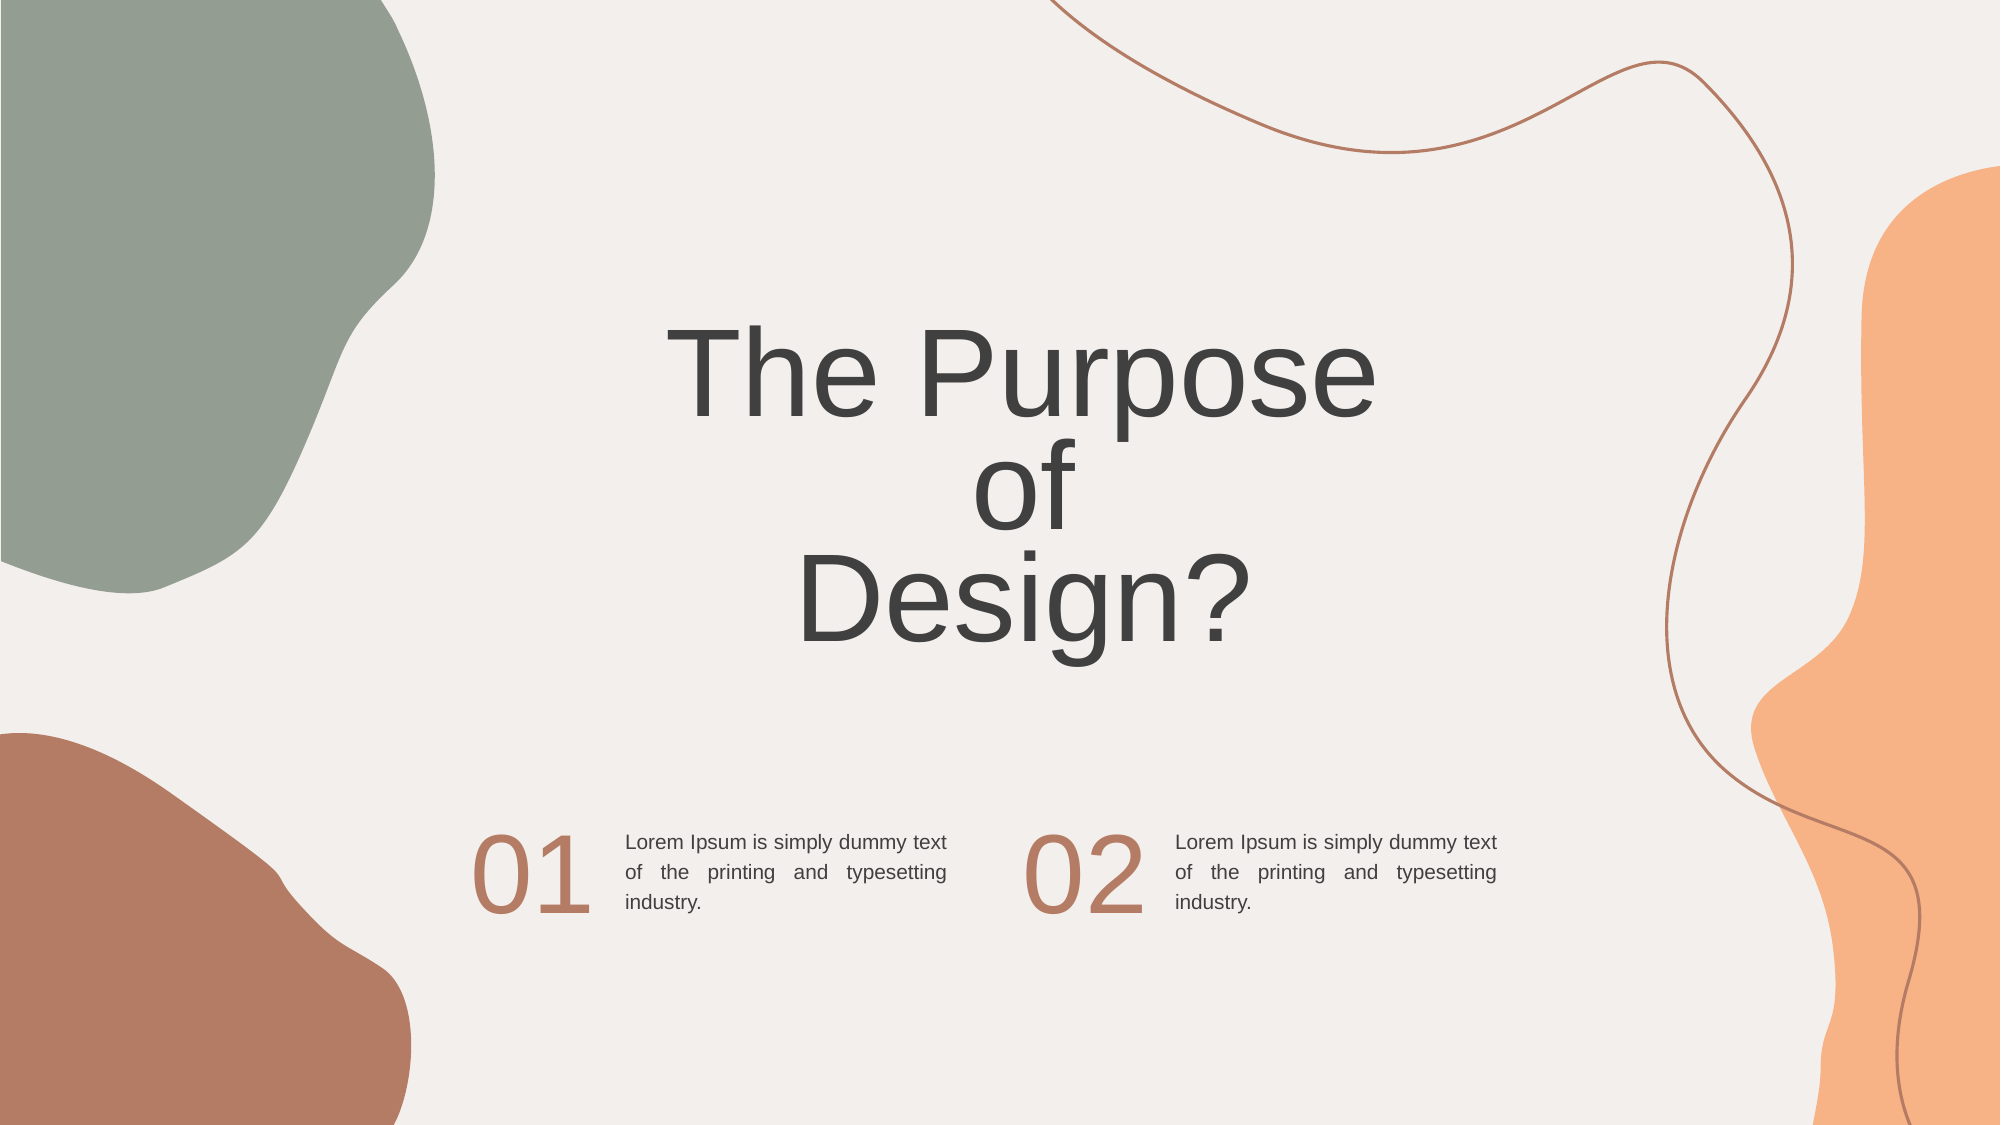

The Purpose
of
Design?

Lorem Ipsum is simply dummy text of the printing and typesetting industry.
01
Lorem Ipsum is simply dummy text of the printing and typesetting industry.
02